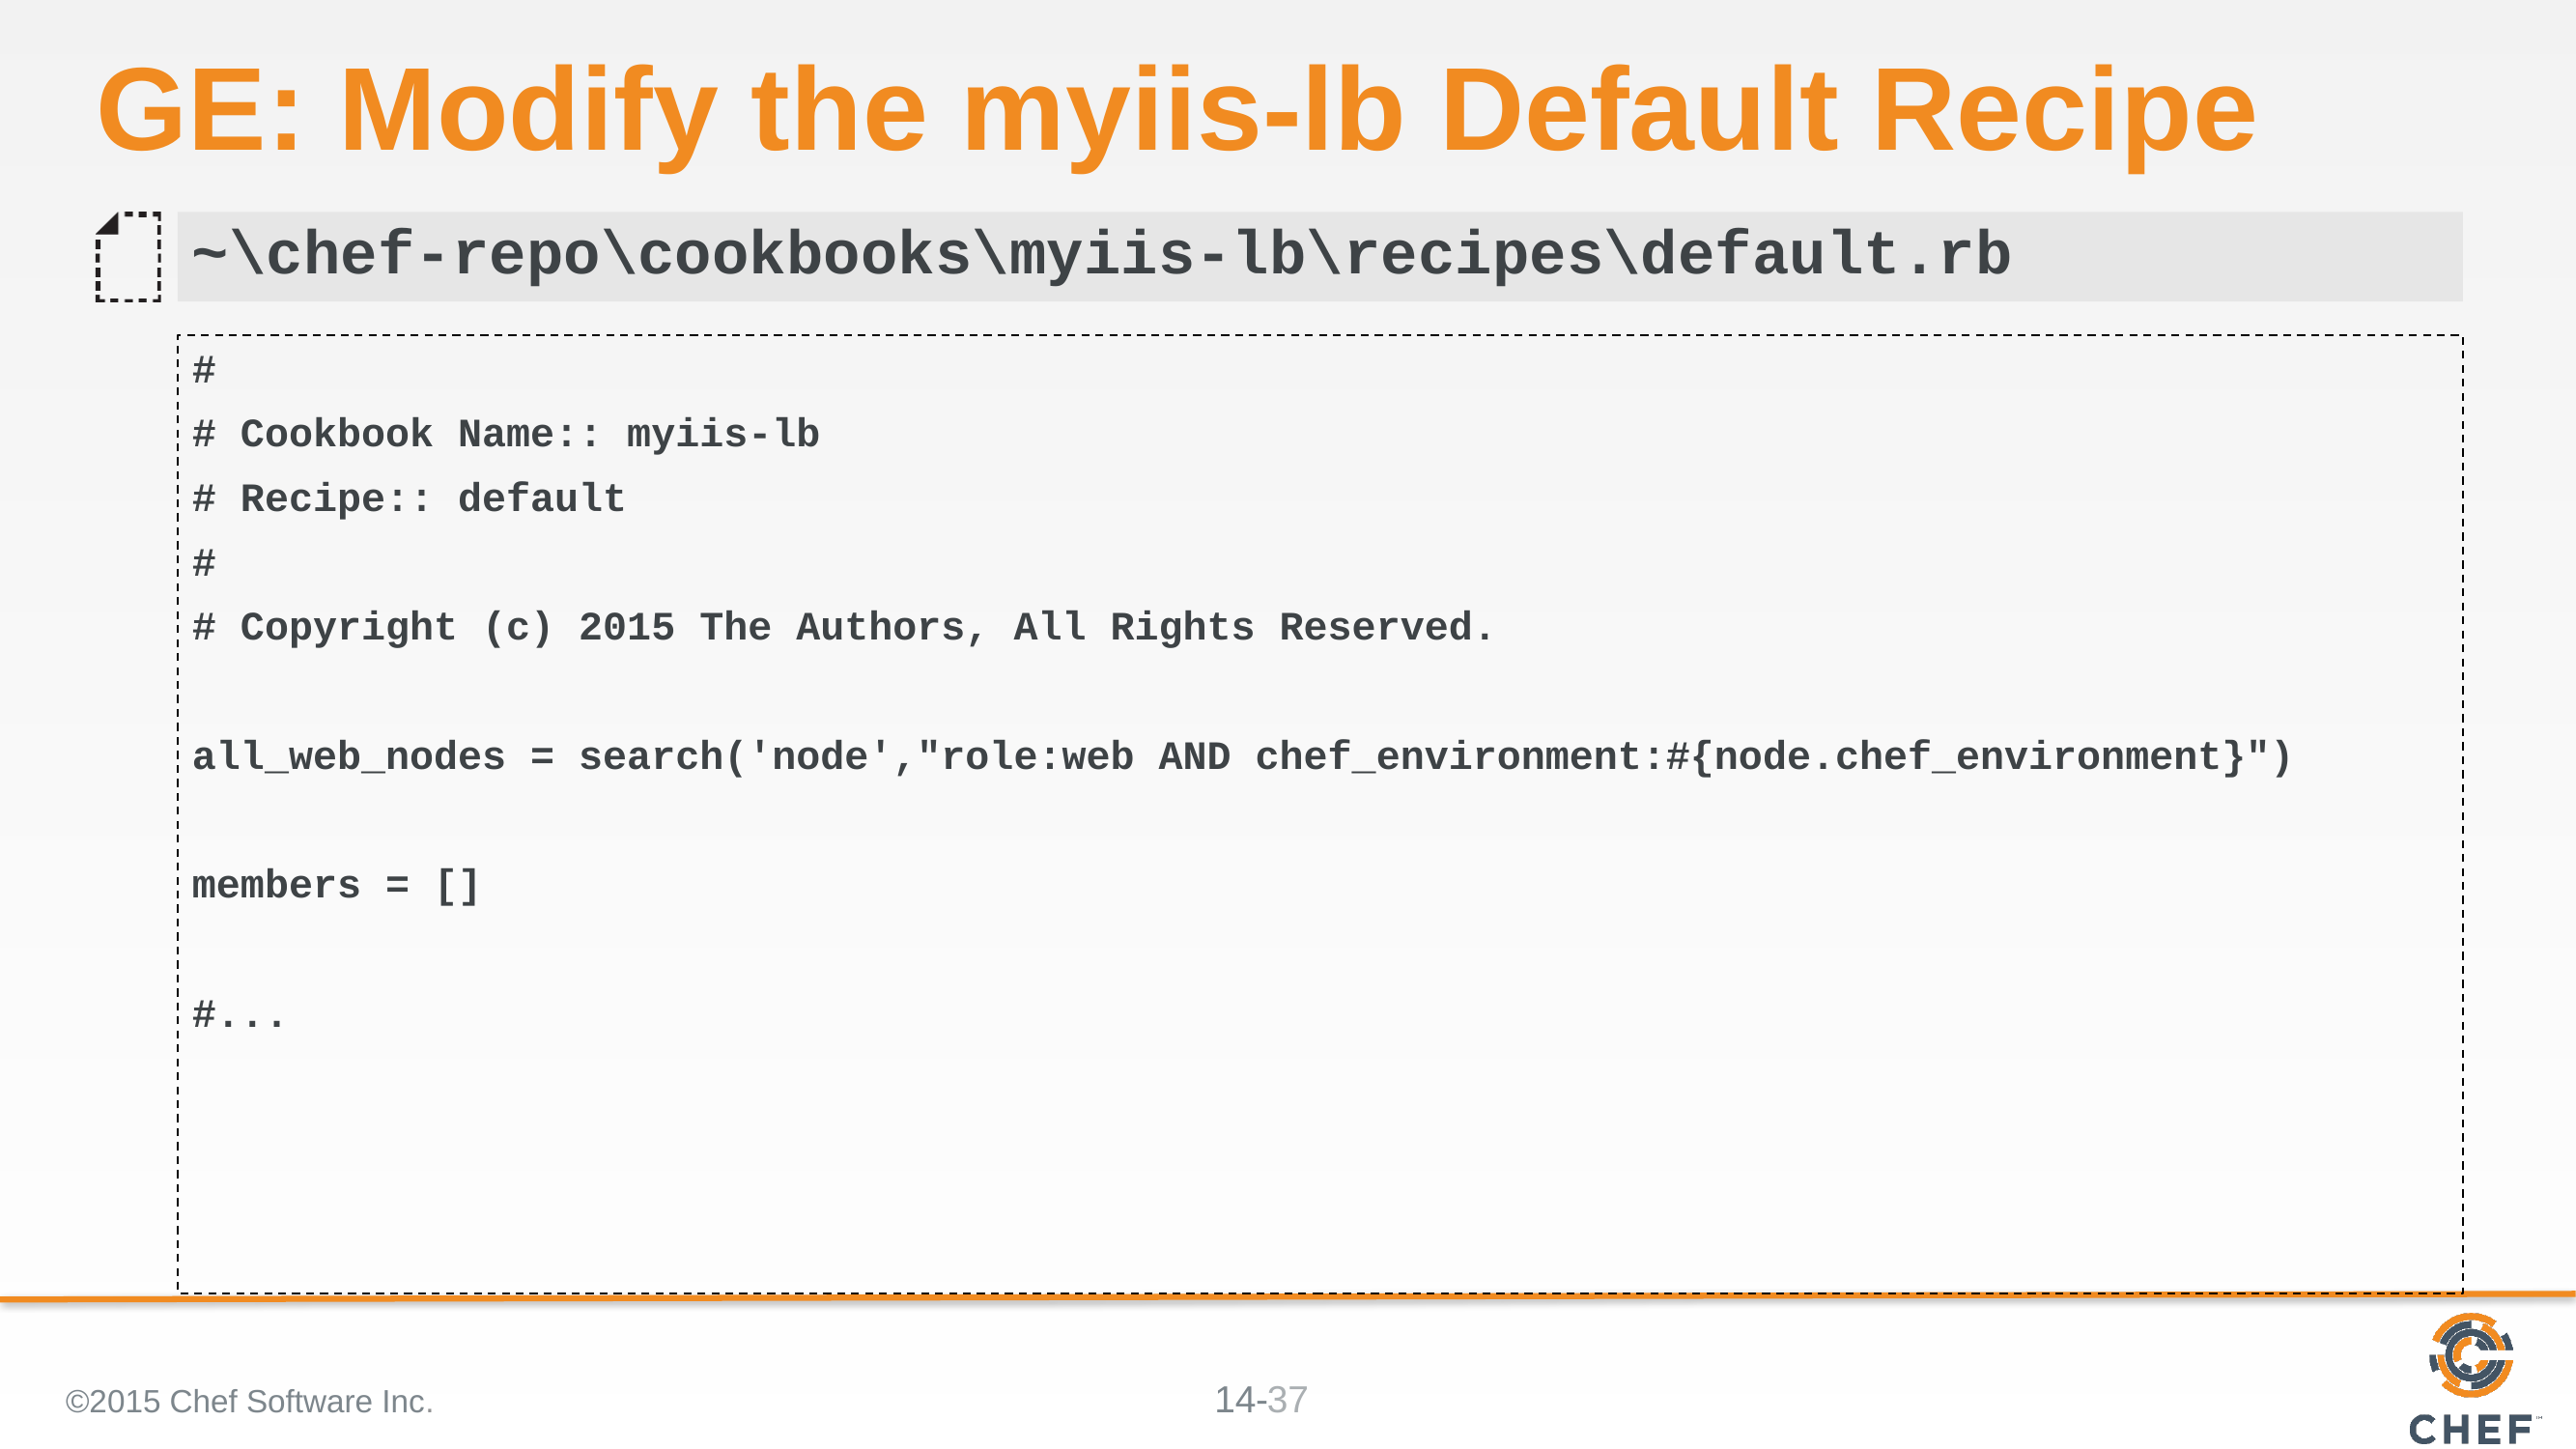

# GE: Modify the myiis-lb Default Recipe
~\chef-repo\cookbooks\myiis-lb\recipes\default.rb
#
# Cookbook Name:: myiis-lb
# Recipe:: default
#
# Copyright (c) 2015 The Authors, All Rights Reserved.

all_web_nodes = search('node',"role:web AND chef_environment:#{node.chef_environment}")

members = []

#...

©2015 Chef Software Inc.
37